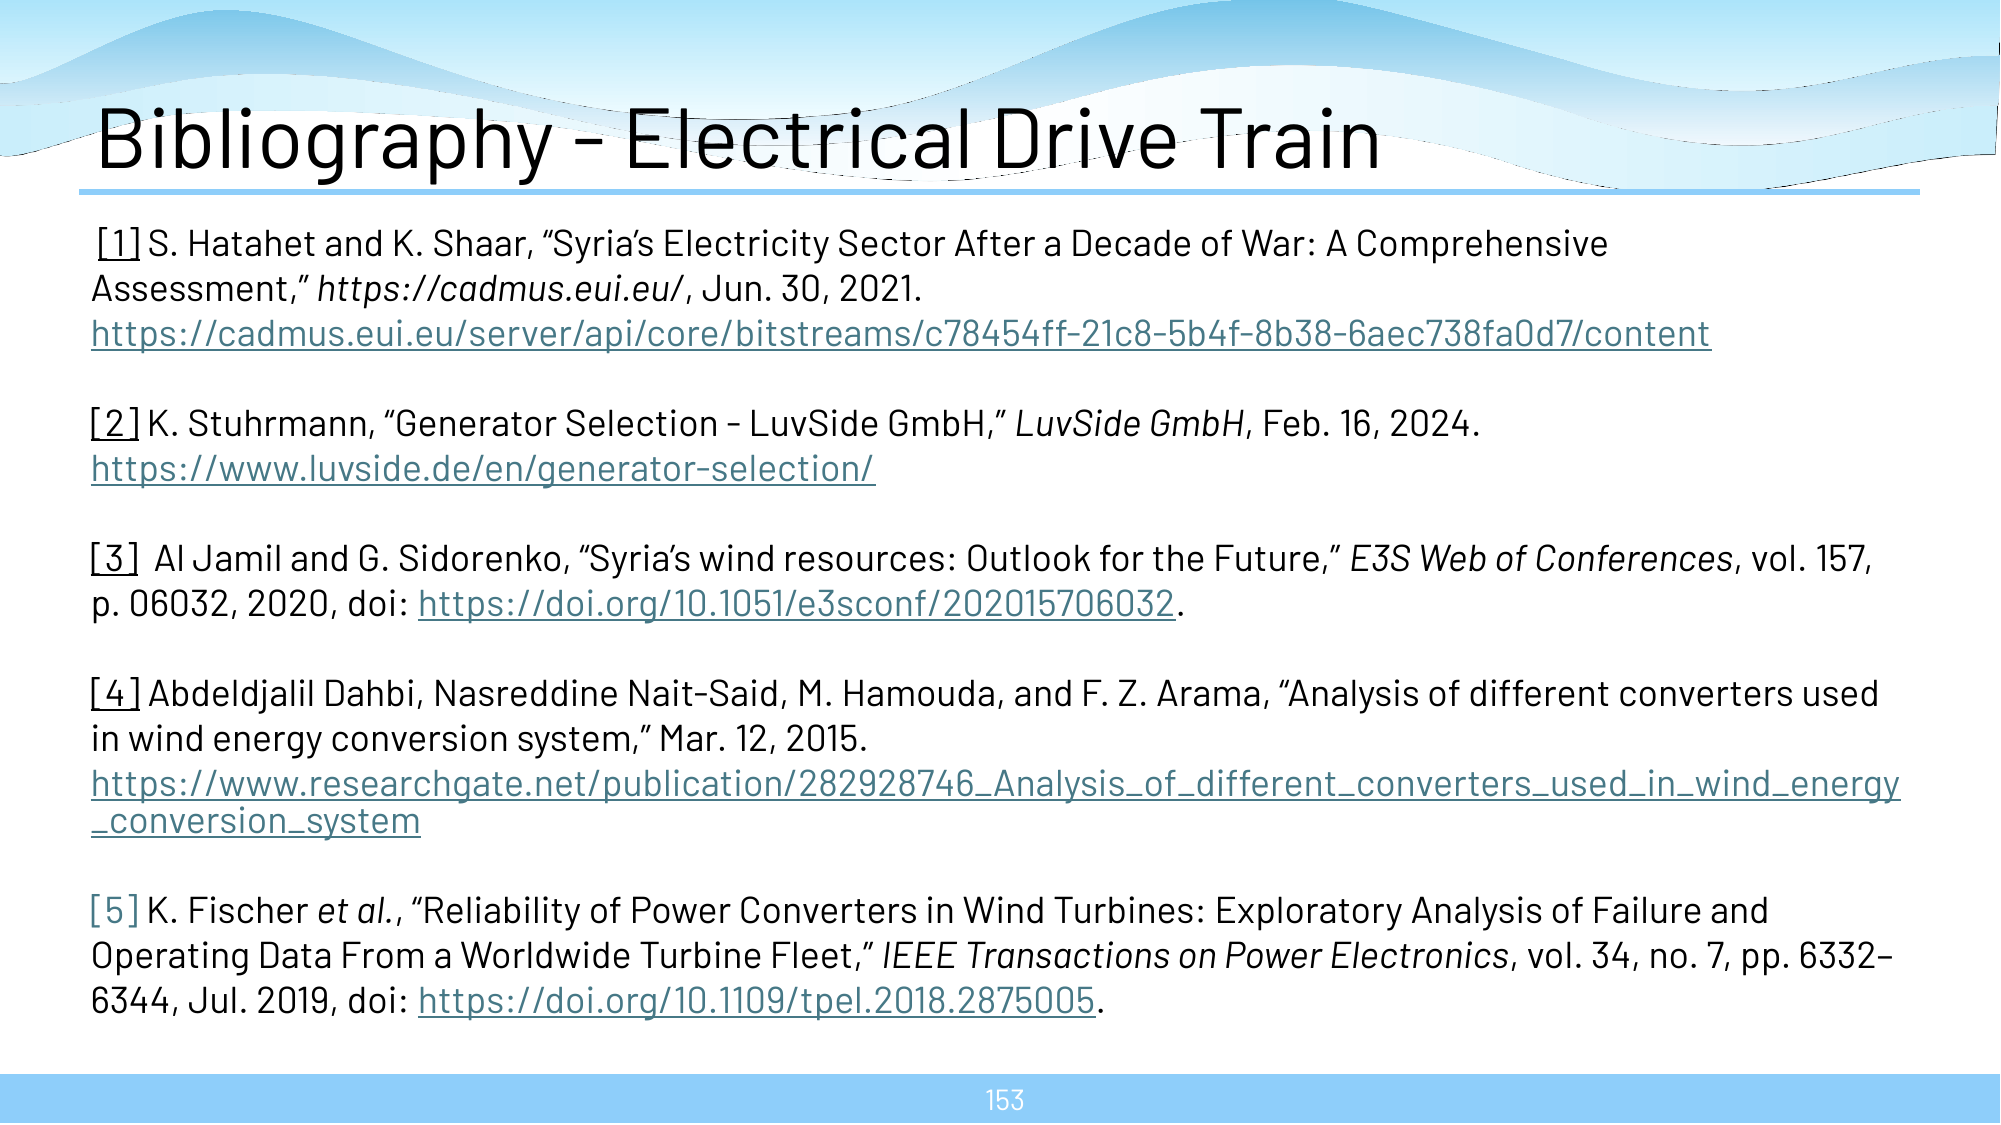

# Bibliography - Electrical Drive Train

 [1] S. Hatahet and K. Shaar, “Syria’s Electricity Sector After a Decade of War: A Comprehensive Assessment,” https://cadmus.eui.eu/, Jun. 30, 2021. https://cadmus.eui.eu/server/api/core/bitstreams/c78454ff-21c8-5b4f-8b38-6aec738fa0d7/content

[2] K. Stuhrmann, “Generator Selection - LuvSide GmbH,” LuvSide GmbH, Feb. 16, 2024. https://www.luvside.de/en/generator-selection/

[3]  Al Jamil and G. Sidorenko, “Syria’s wind resources: Outlook for the Future,” E3S Web of Conferences, vol. 157, p. 06032, 2020, doi: https://doi.org/10.1051/e3sconf/202015706032.

[4] Abdeldjalil Dahbi, Nasreddine Nait-Said, M. Hamouda, and F. Z. Arama, “Analysis of different converters used in wind energy conversion system,” Mar. 12, 2015. https://www.researchgate.net/publication/282928746_Analysis_of_different_converters_used_in_wind_energy_conversion_system

[5] K. Fischer et al., “Reliability of Power Converters in Wind Turbines: Exploratory Analysis of Failure and Operating Data From a Worldwide Turbine Fleet,” IEEE Transactions on Power Electronics, vol. 34, no. 7, pp. 6332–6344, Jul. 2019, doi: https://doi.org/10.1109/tpel.2018.2875005.

‌

‌

‌

‌

“How HOMER Calculates Wind Turbine Power Output,” Homerenergy.com, 2017. https://www.homerenergy.com/products/pro/docs/3.15/how_homer_calculates_wind_turbine_power_output.html (accessed Aug. 25, 2025).
Source 2:
Source 3:
…
153